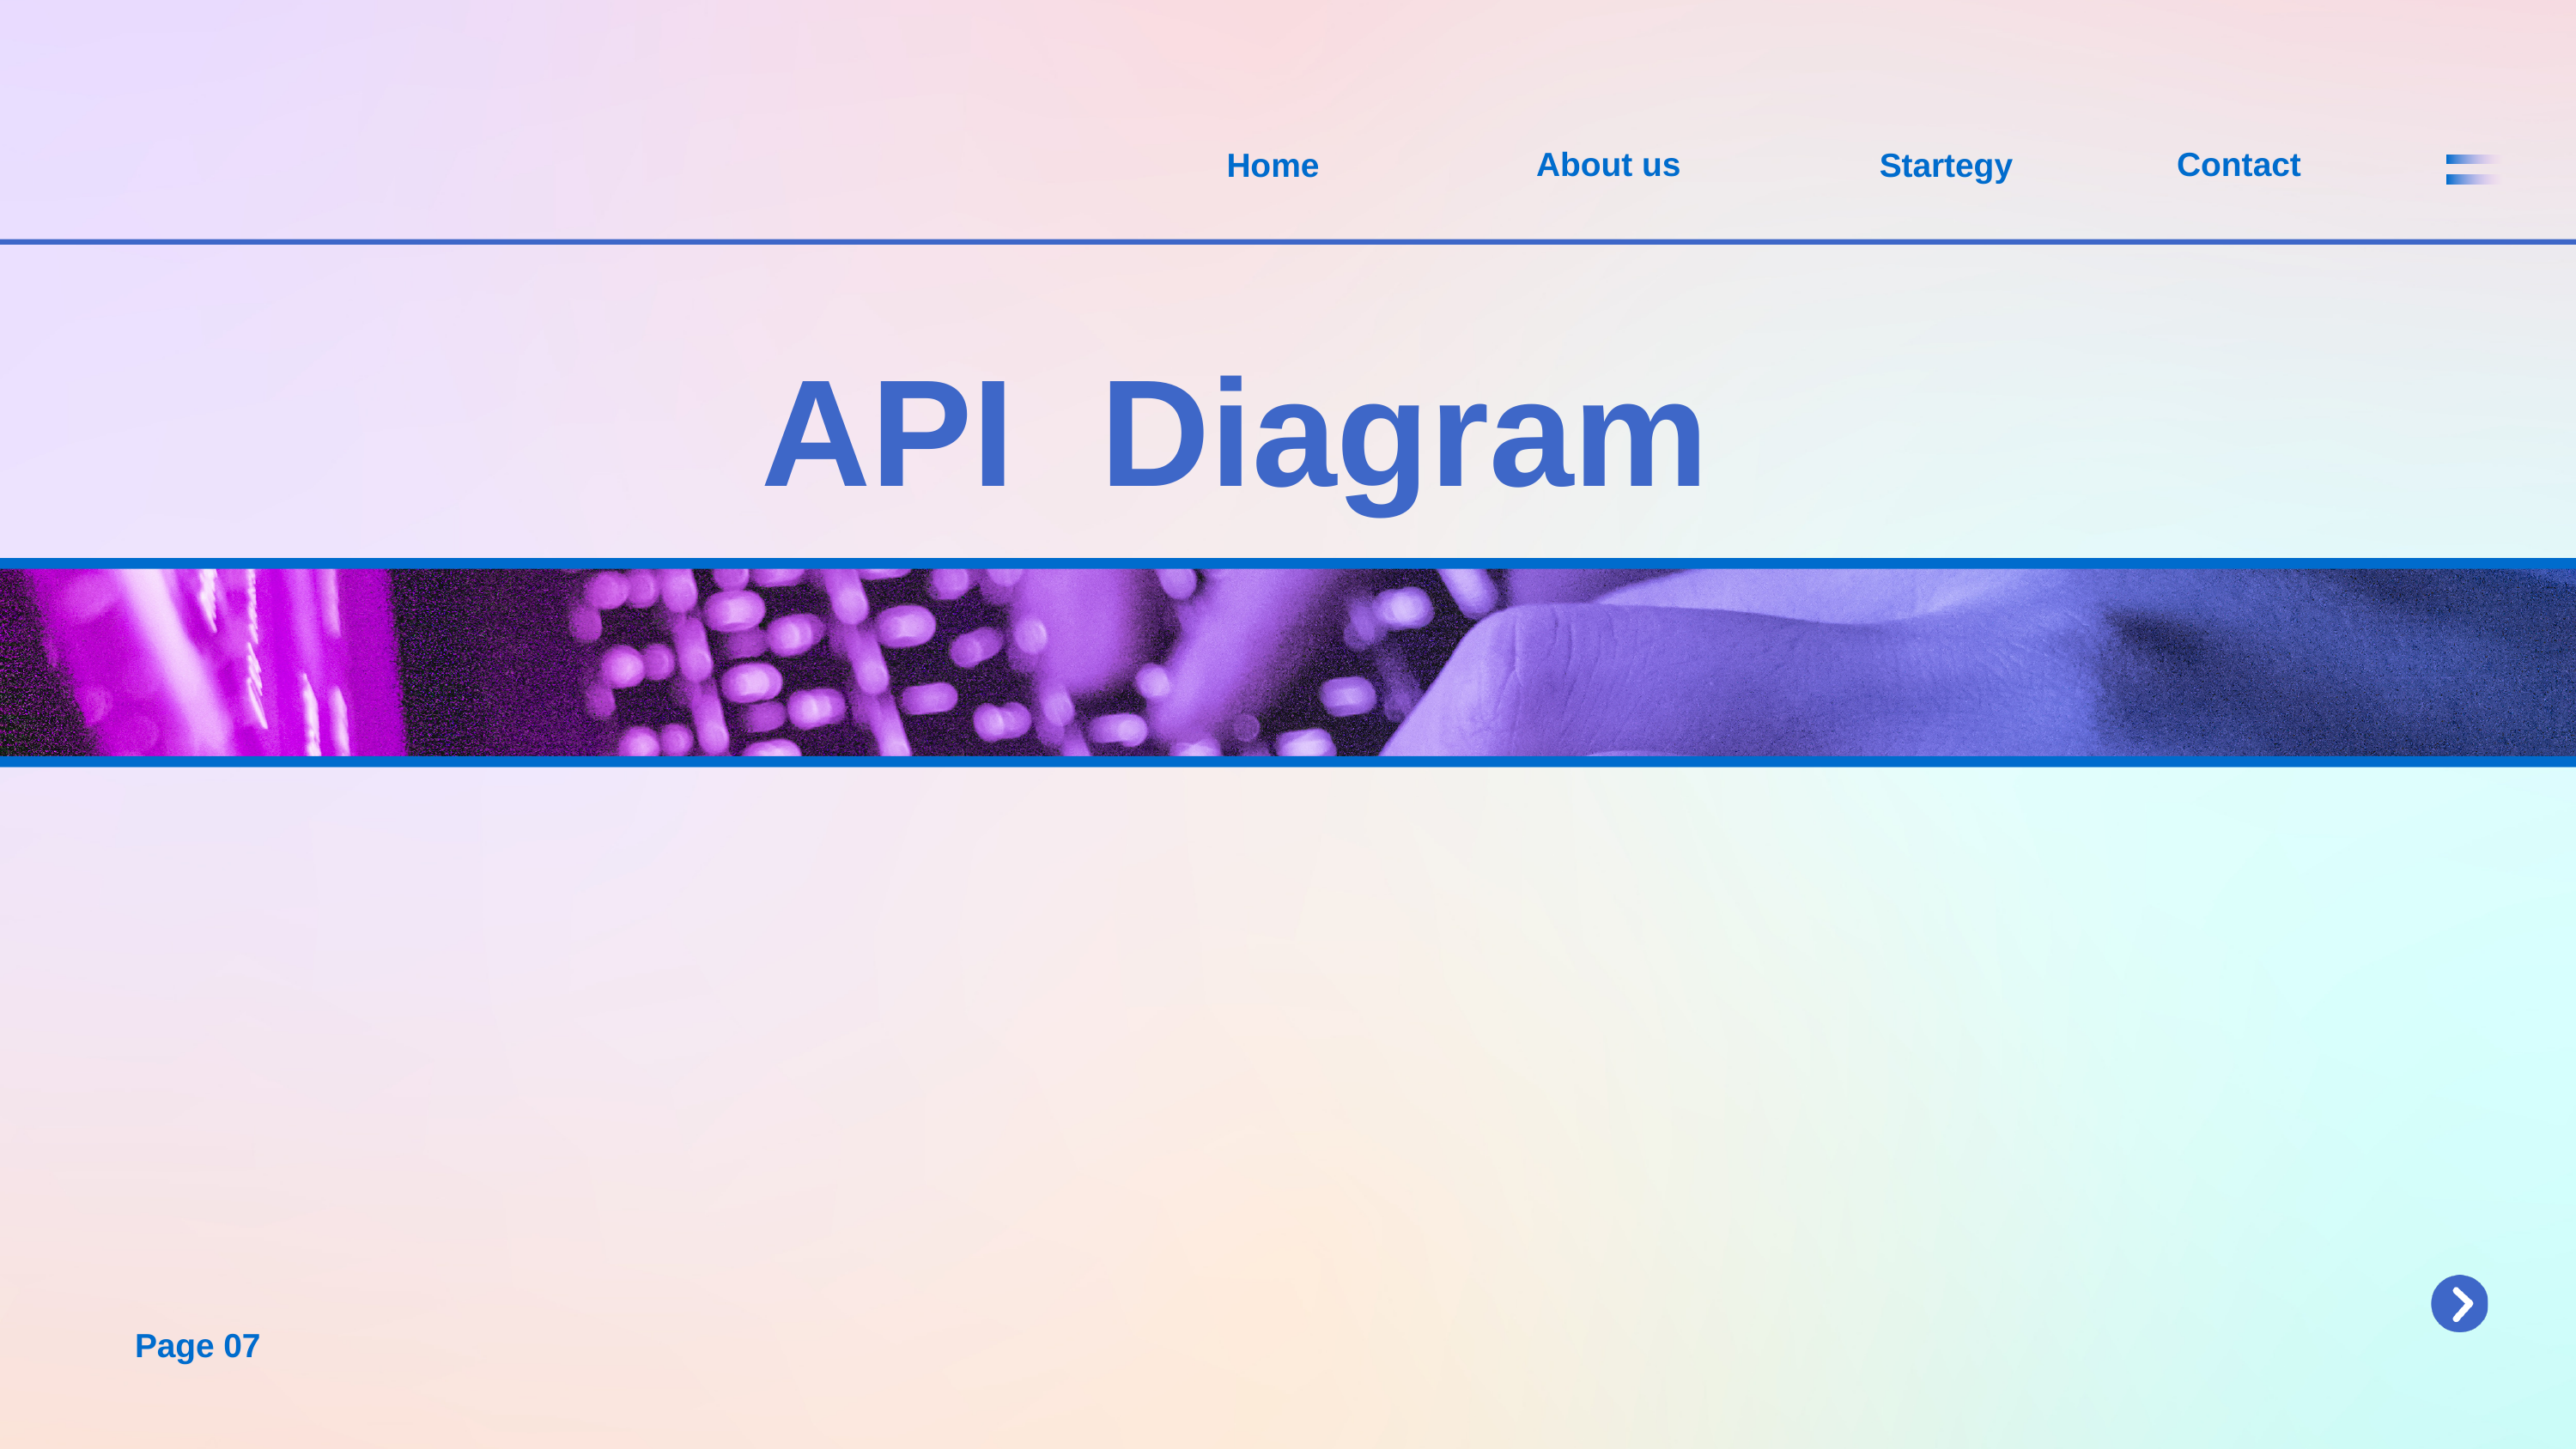

About us
Contact
Home
Startegy

API
Diagram

Page 07